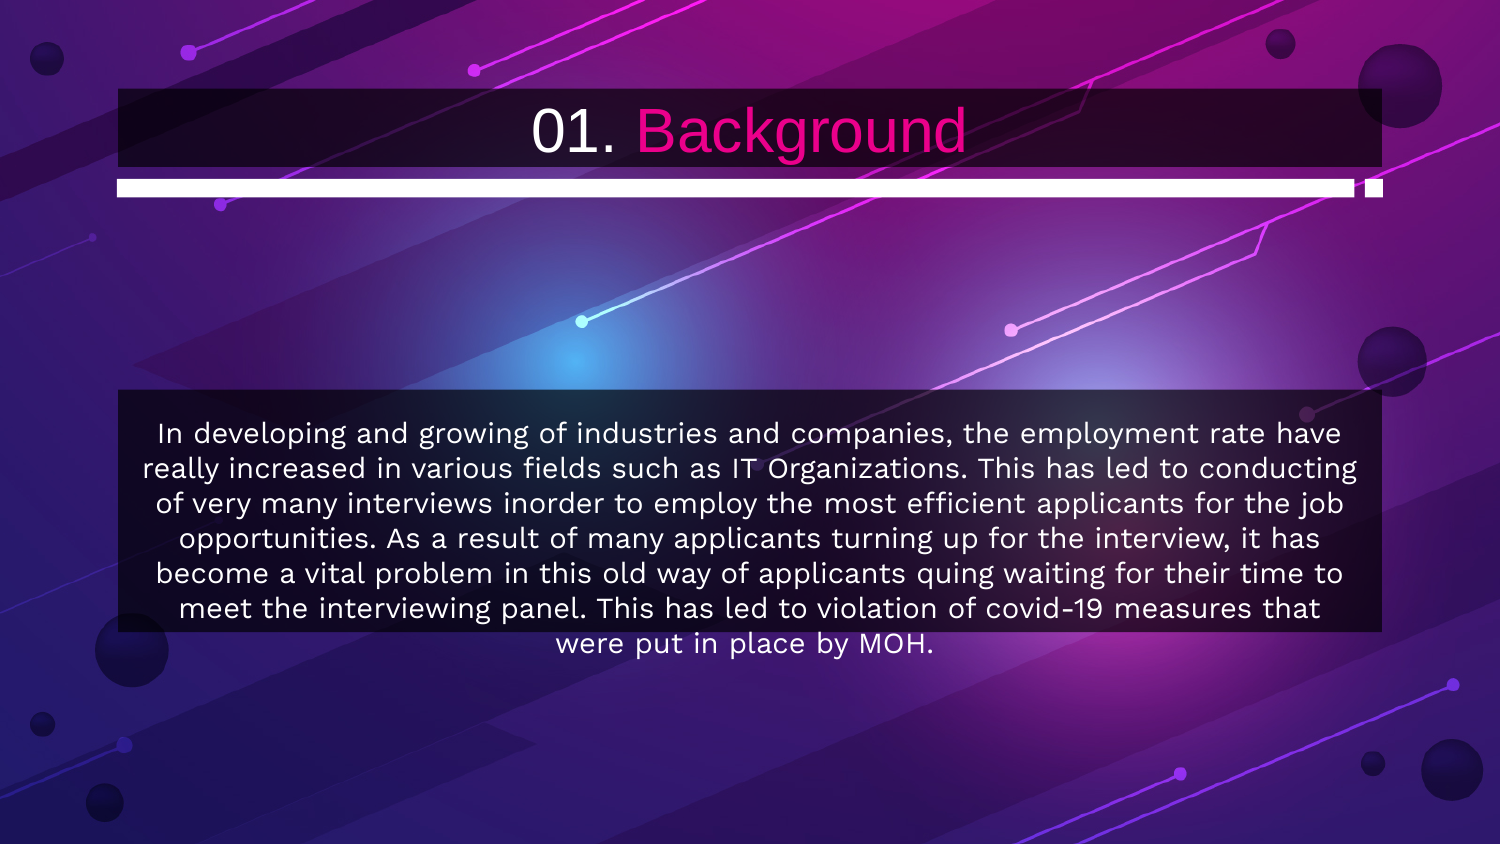

# 01. Background

In developing and growing of industries and companies, the employment rate have really increased in various fields such as IT Organizations. This has led to conducting of very many interviews inorder to employ the most efficient applicants for the job opportunities. As a result of many applicants turning up for the interview, it has become a vital problem in this old way of applicants quing waiting for their time to meet the interviewing panel. This has led to violation of covid-19 measures that were put in place by MOH.